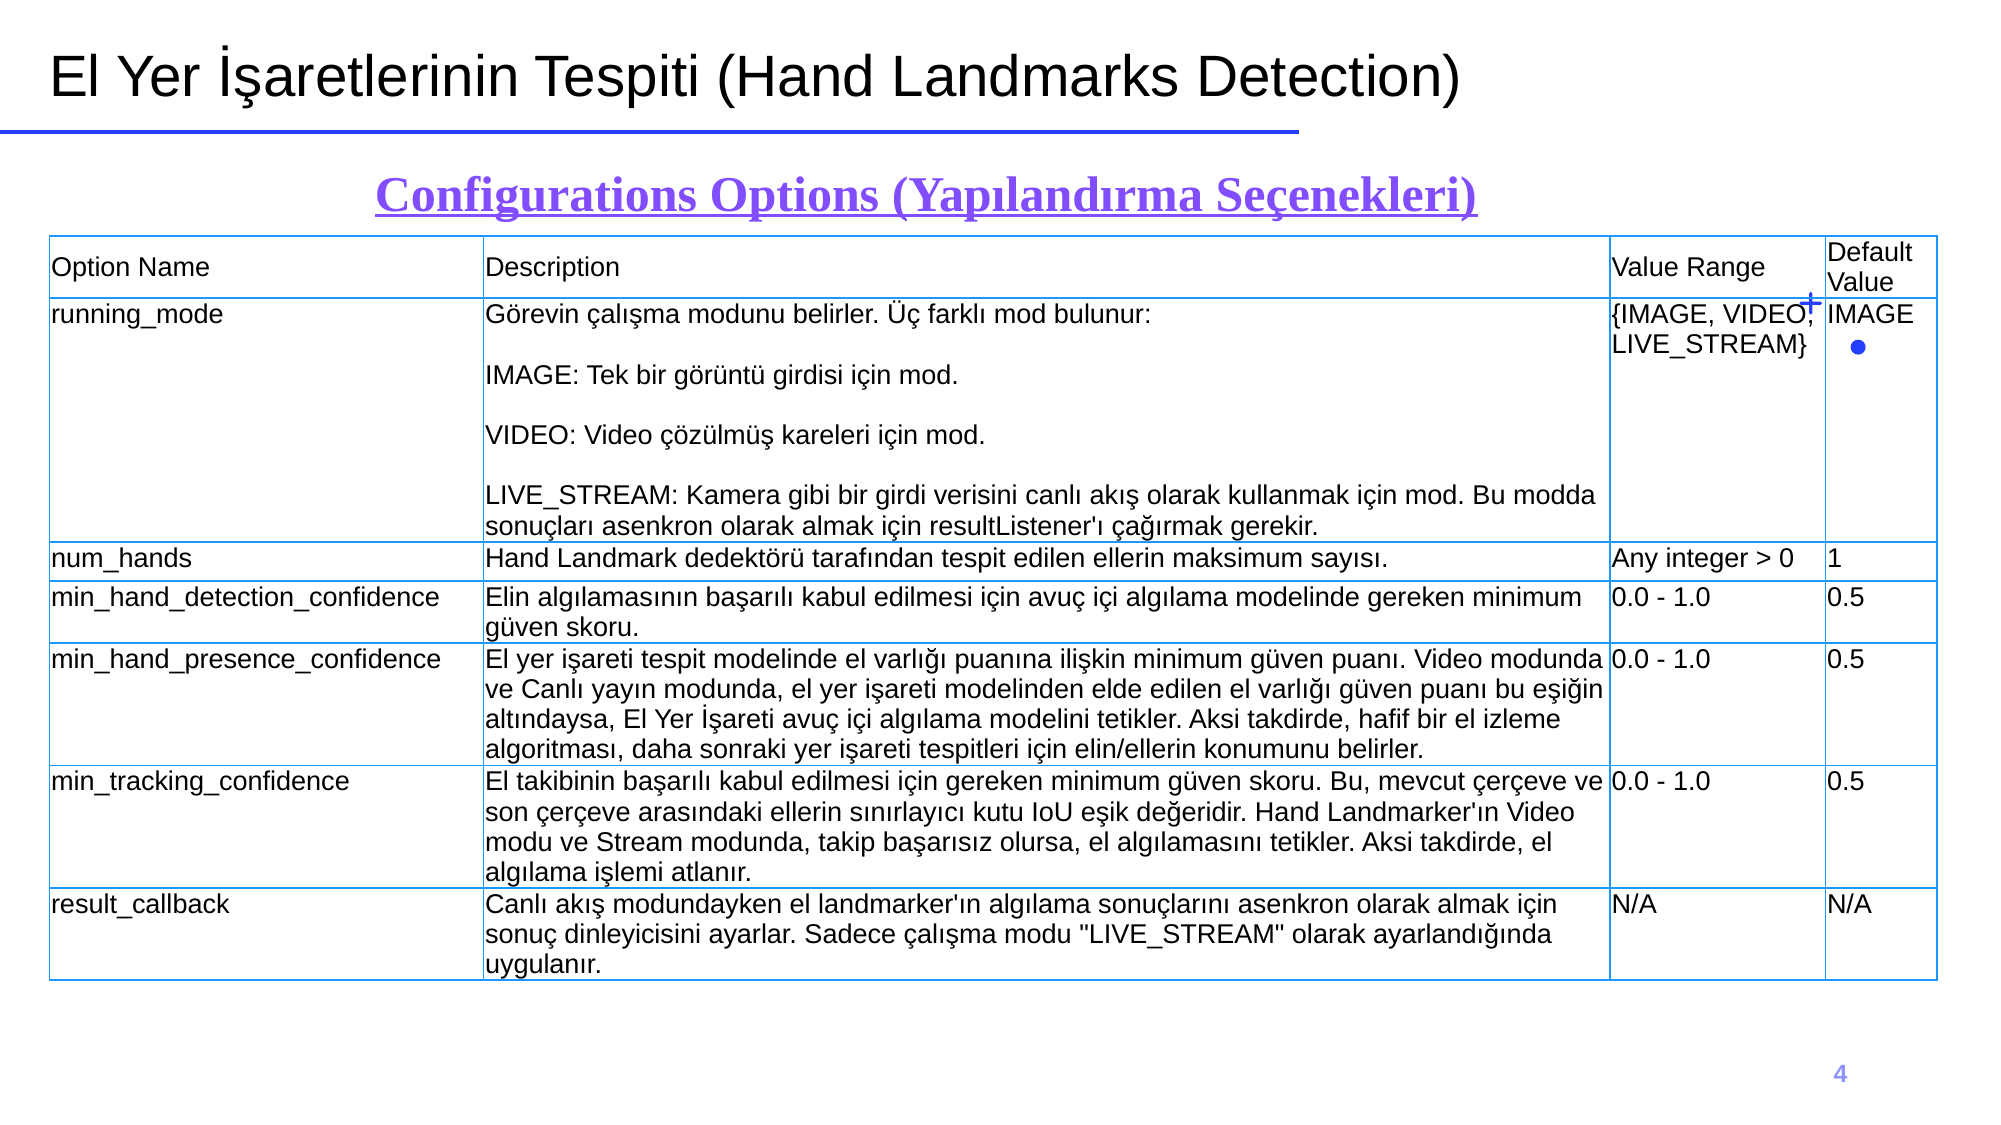

# El Yer İşaretlerinin Tespiti (Hand Landmarks Detection)
Configurations Options (Yapılandırma Seçenekleri)

| Option Name | Description | Value Range | Default Value |
| --- | --- | --- | --- |
| running\_mode | Görevin çalışma modunu belirler. Üç farklı mod bulunur: IMAGE: Tek bir görüntü girdisi için mod. VIDEO: Video çözülmüş kareleri için mod. LIVE\_STREAM: Kamera gibi bir girdi verisini canlı akış olarak kullanmak için mod. Bu modda sonuçları asenkron olarak almak için resultListener'ı çağırmak gerekir. | {IMAGE, VIDEO, LIVE\_STREAM} | IMAGE |
| num\_hands | Hand Landmark dedektörü tarafından tespit edilen ellerin maksimum sayısı. | Any integer > 0 | 1 |
| min\_hand\_detection\_confidence | Elin algılamasının başarılı kabul edilmesi için avuç içi algılama modelinde gereken minimum güven skoru. | 0.0 - 1.0 | 0.5 |
| min\_hand\_presence\_confidence | El yer işareti tespit modelinde el varlığı puanına ilişkin minimum güven puanı. Video modunda ve Canlı yayın modunda, el yer işareti modelinden elde edilen el varlığı güven puanı bu eşiğin altındaysa, El Yer İşareti avuç içi algılama modelini tetikler. Aksi takdirde, hafif bir el izleme algoritması, daha sonraki yer işareti tespitleri için elin/ellerin konumunu belirler. | 0.0 - 1.0 | 0.5 |
| min\_tracking\_confidence | El takibinin başarılı kabul edilmesi için gereken minimum güven skoru. Bu, mevcut çerçeve ve son çerçeve arasındaki ellerin sınırlayıcı kutu IoU eşik değeridir. Hand Landmarker'ın Video modu ve Stream modunda, takip başarısız olursa, el algılamasını tetikler. Aksi takdirde, el algılama işlemi atlanır. | 0.0 - 1.0 | 0.5 |
| result\_callback | Canlı akış modundayken el landmarker'ın algılama sonuçlarını asenkron olarak almak için sonuç dinleyicisini ayarlar. Sadece çalışma modu "LIVE\_STREAM" olarak ayarlandığında uygulanır. | N/A | N/A |
4